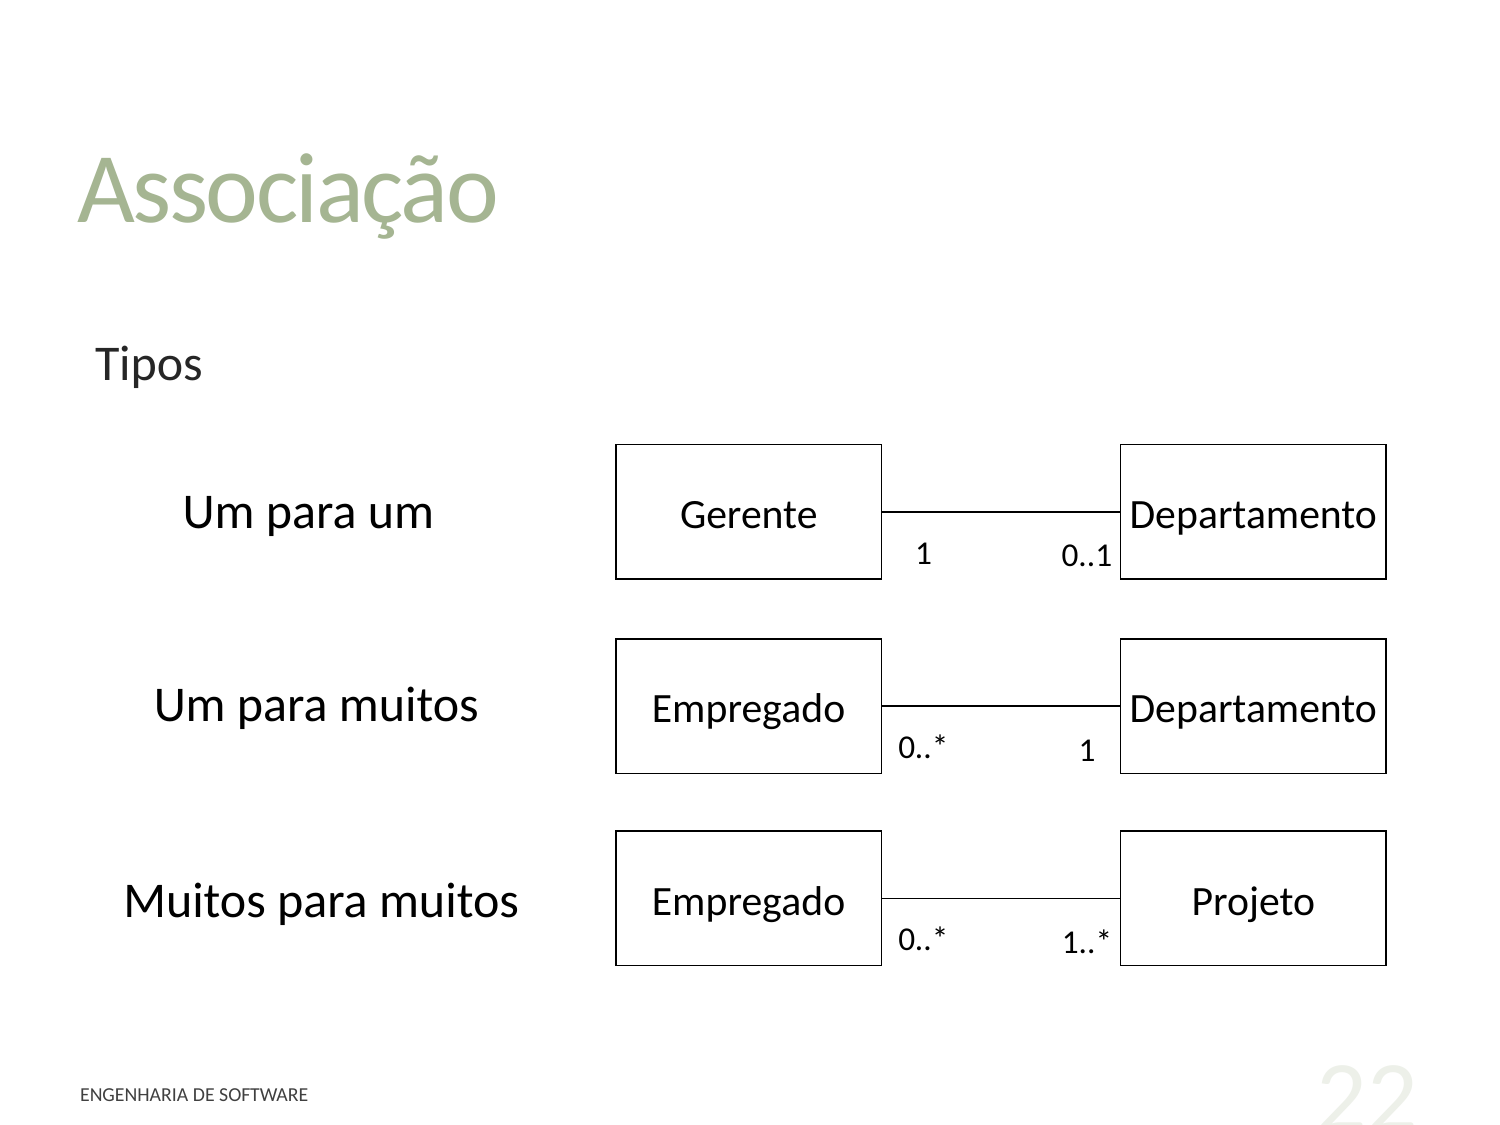

# Associação
Tipos
Gerente
Departamento
Um para um
1
0..1
Empregado
Departamento
Um para muitos
0..*
1
Empregado
Projeto
Muitos para muitos
0..*
1..*
22
Engenharia de Software